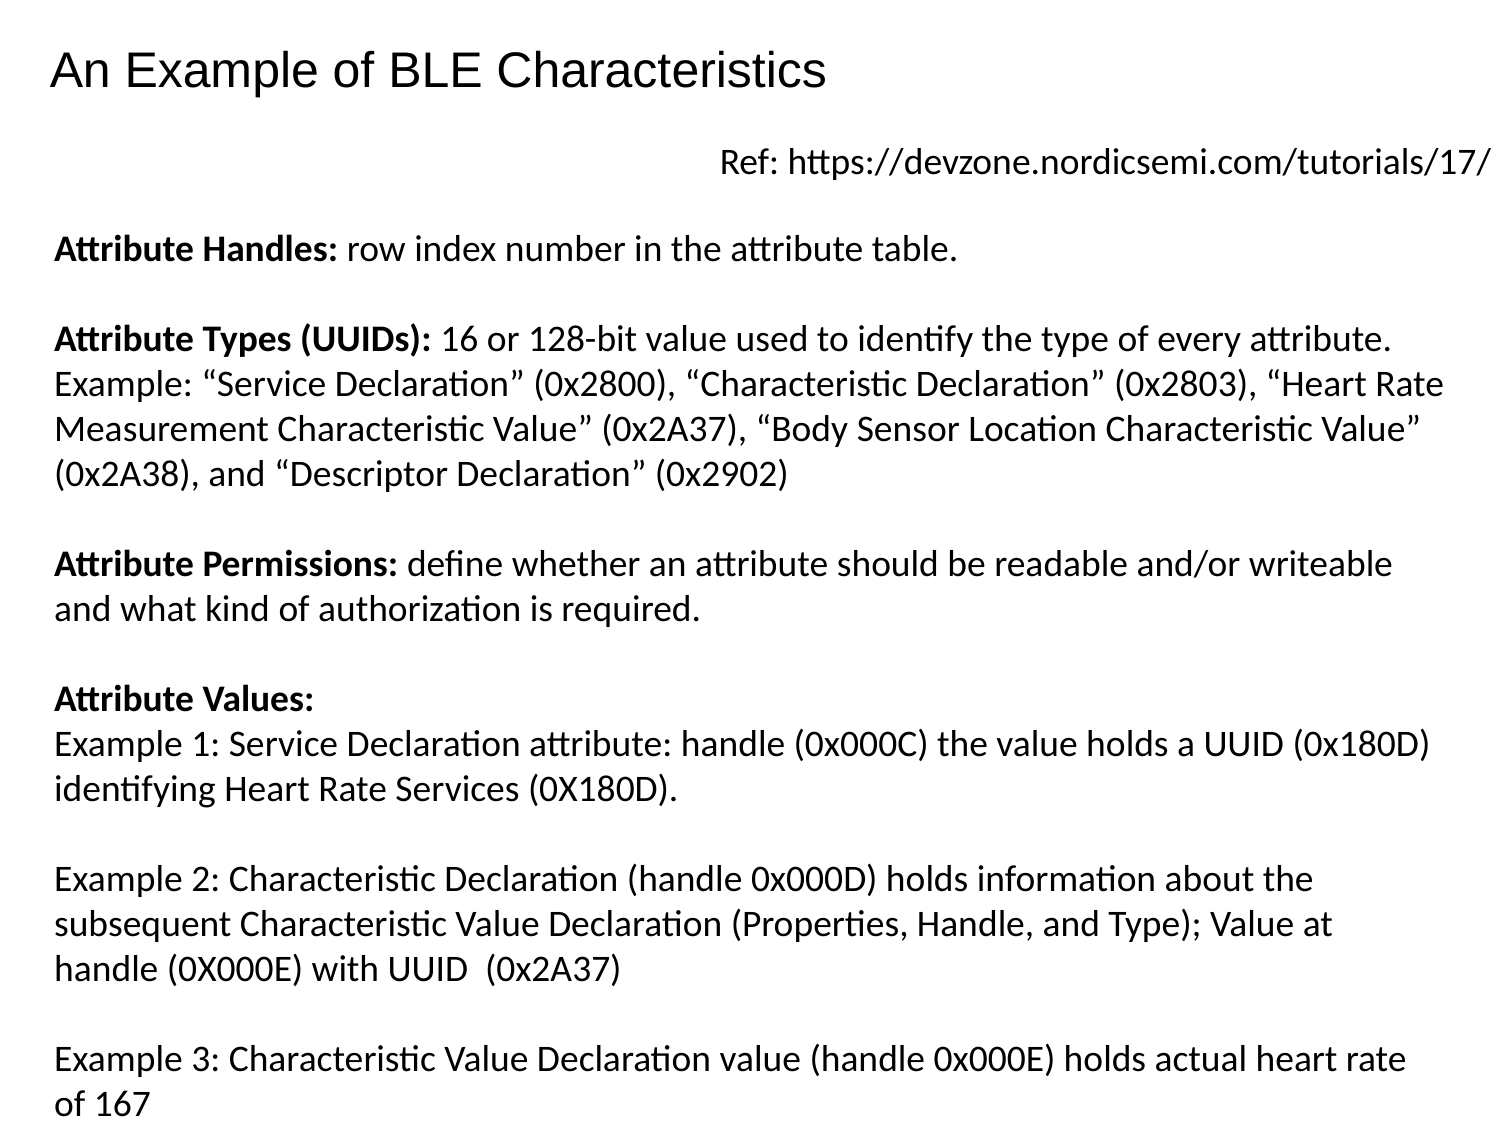

# An Example of BLE Characteristics
Ref: https://devzone.nordicsemi.com/tutorials/17/
Attribute Handles: row index number in the attribute table.

Attribute Types (UUIDs): 16 or 128-bit value used to identify the type of every attribute.
Example: “Service Declaration” (0x2800), “Characteristic Declaration” (0x2803), “Heart Rate Measurement Characteristic Value” (0x2A37), “Body Sensor Location Characteristic Value” (0x2A38), and “Descriptor Declaration” (0x2902)

Attribute Permissions: define whether an attribute should be readable and/or writeable and what kind of authorization is required.

Attribute Values:
Example 1: Service Declaration attribute: handle (0x000C) the value holds a UUID (0x180D) identifying Heart Rate Services (0X180D).
Example 2: Characteristic Declaration (handle 0x000D) holds information about the subsequent Characteristic Value Declaration (Properties, Handle, and Type); Value at handle (0X000E) with UUID  (0x2A37)

Example 3: Characteristic Value Declaration value (handle 0x000E) holds actual heart rate of 167